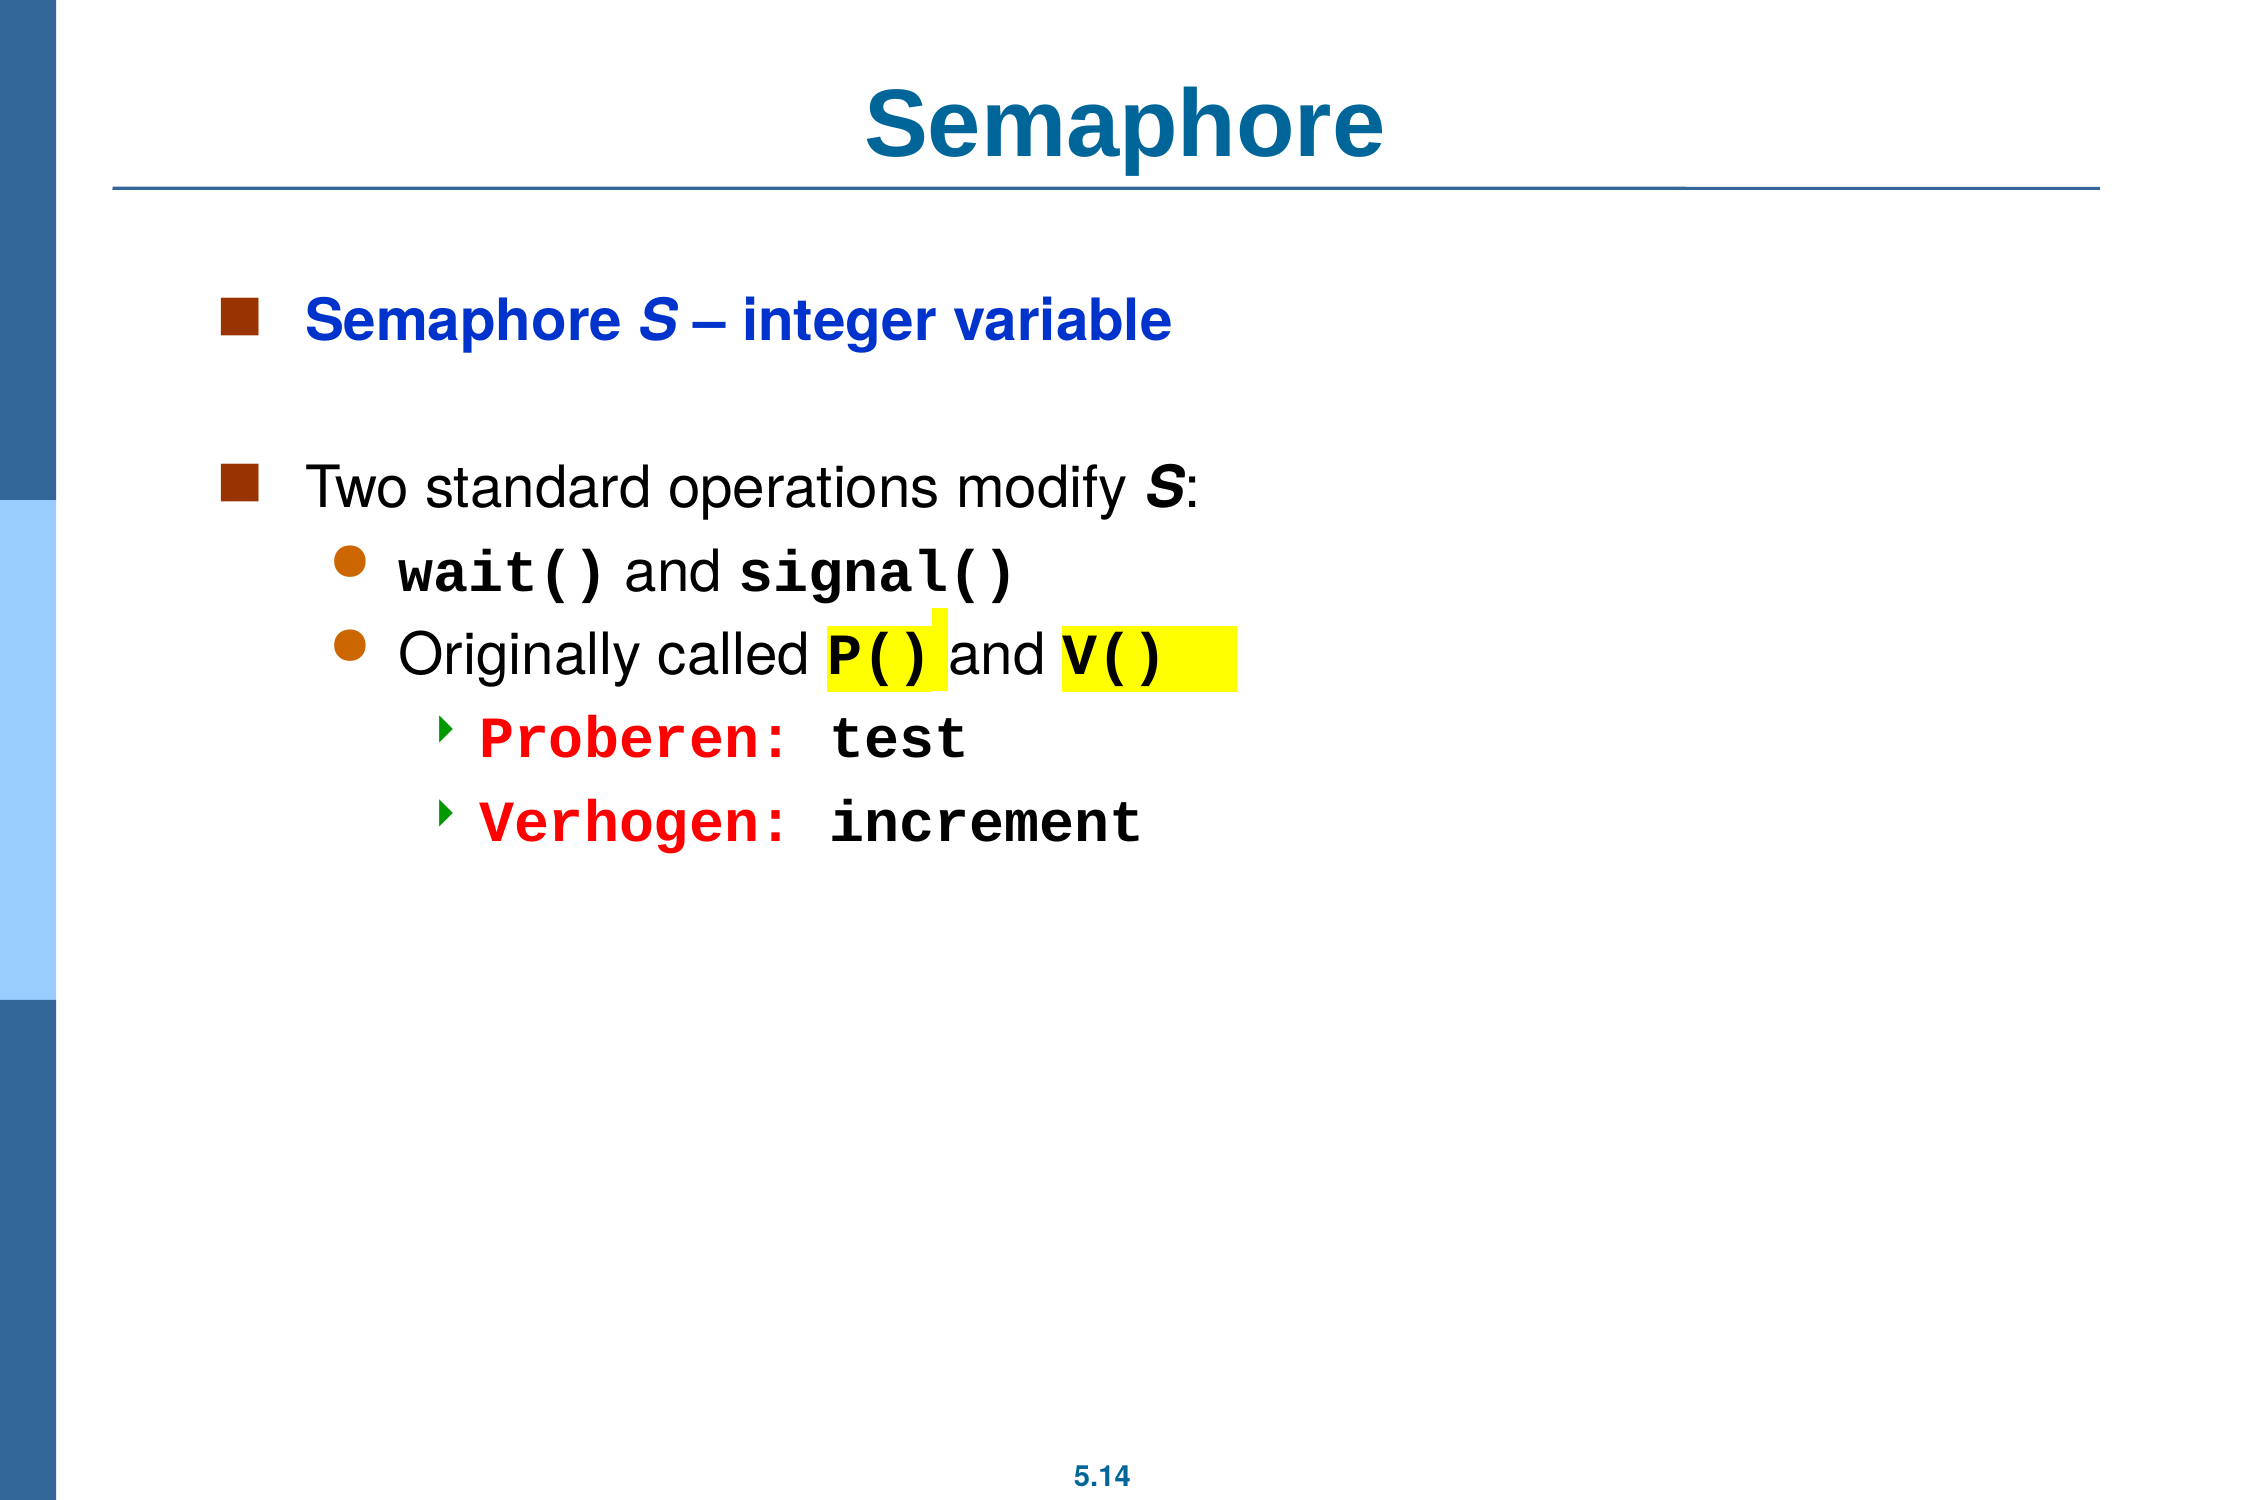

# Semaphore
Semaphore S – integer variable

Two standard operations modify S:
wait() and signal()
Originally called P() and V()
Proberen: test
Verhogen: increment